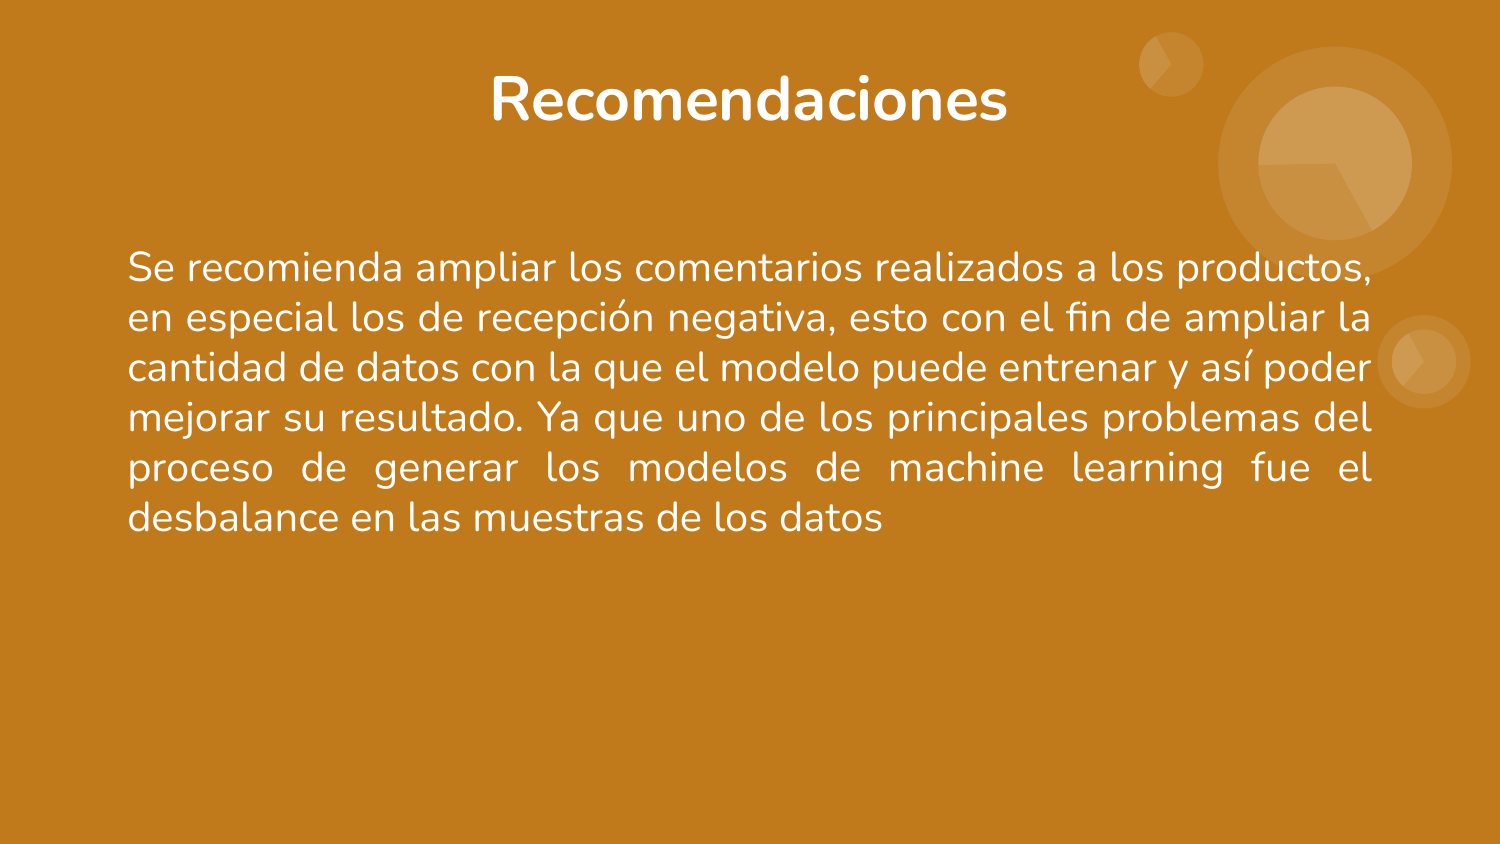

Recomendaciones
Se recomienda ampliar los comentarios realizados a los productos, en especial los de recepción negativa, esto con el fin de ampliar la cantidad de datos con la que el modelo puede entrenar y así poder mejorar su resultado. Ya que uno de los principales problemas del proceso de generar los modelos de machine learning fue el desbalance en las muestras de los datos